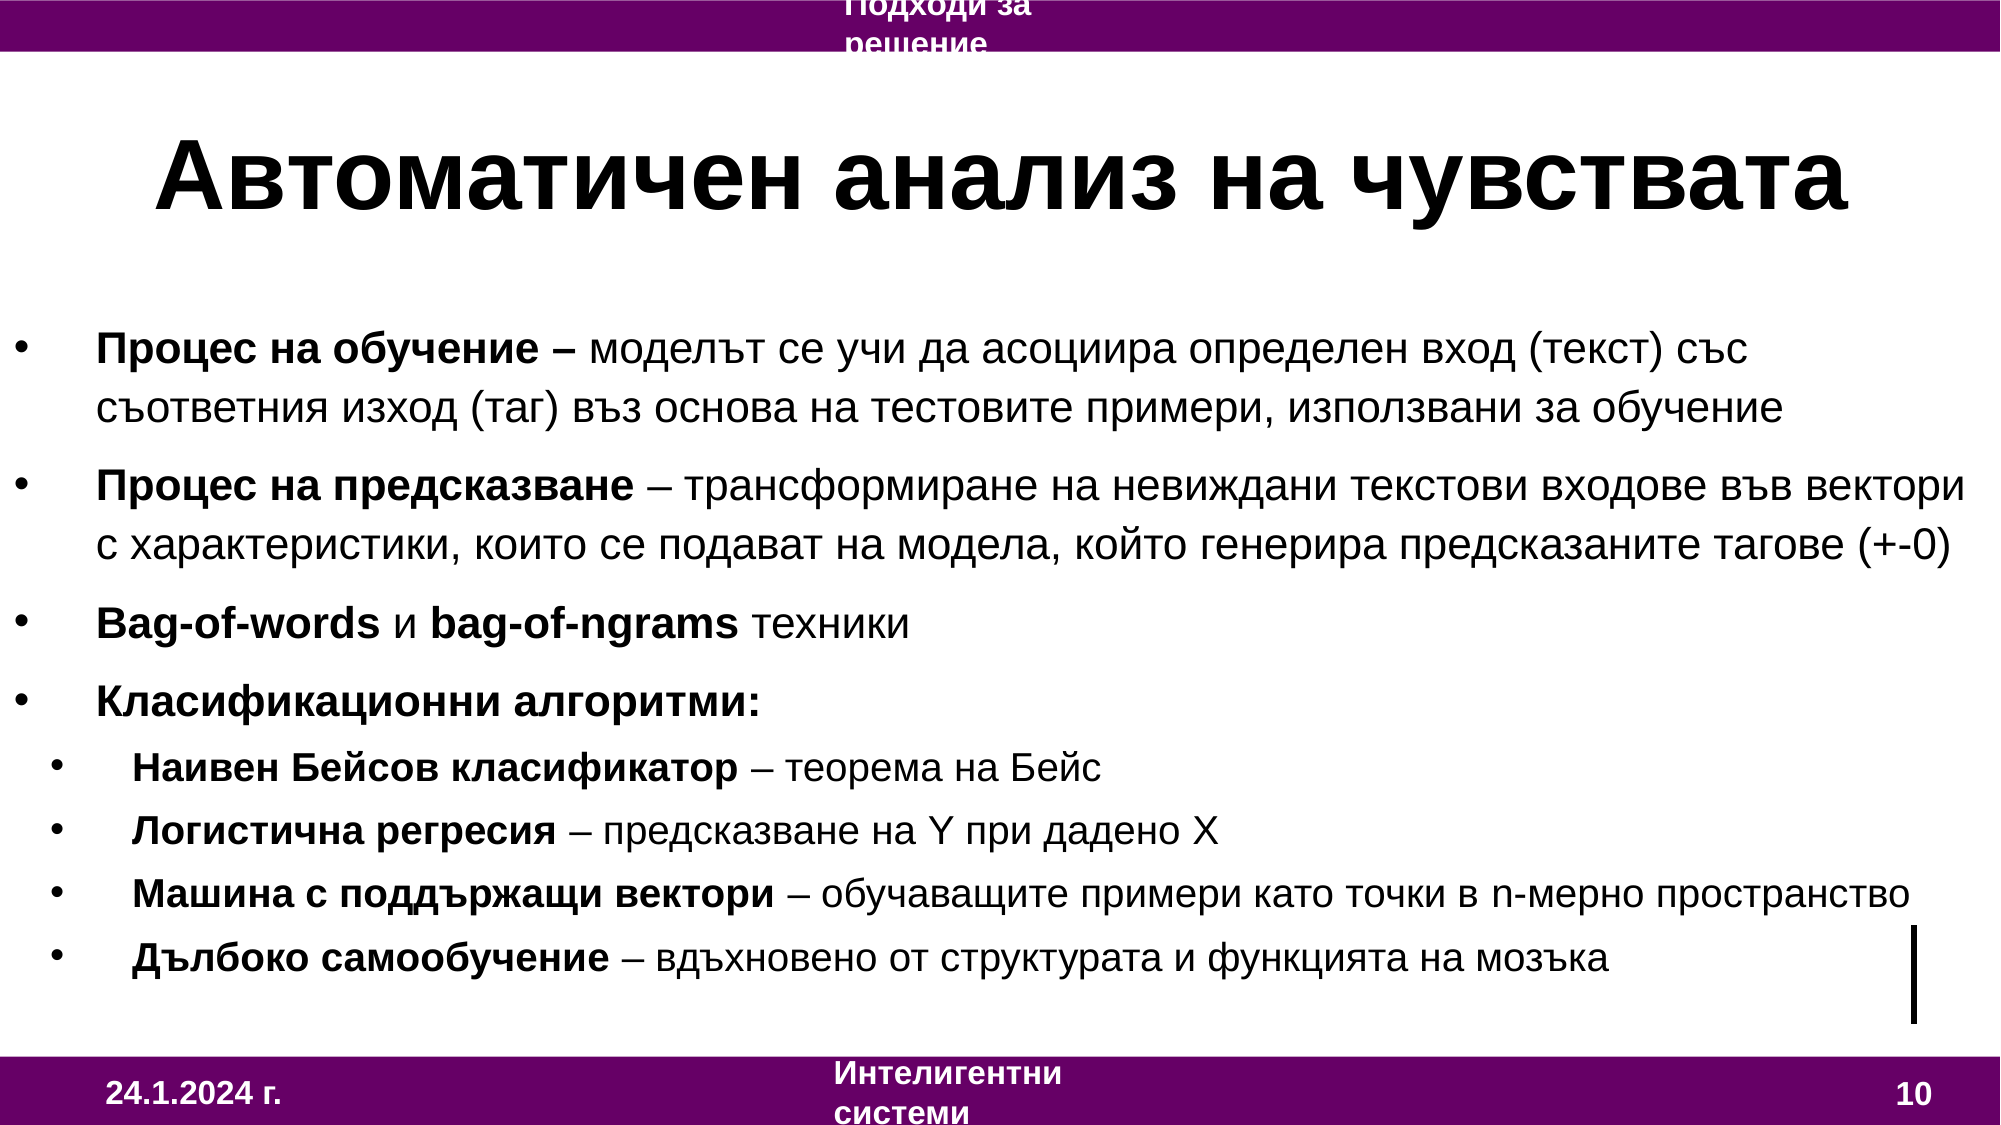

Подходи за решение

Автоматичен анализ на чувствата
Процес на обучение – моделът се учи да асоциира определен вход (текст) със съответния изход (таг) въз основа на тестовите примери, използвани за обучение
Процес на предсказване – трансформиране на невиждани текстови входове във вектори с характеристики, които се подават на модела, който генерира предсказаните тагове (+-0)
Bag-of-words и bag-of-ngrams техники
Класификационни алгоритми:
Наивен Бейсов класификатор – теорема на Бейс
Логистична регресия – предсказване на Y при дадено X
Машина с поддържащи вектори – обучаващите примери като точки в n-мерно пространство
Дълбоко самообучение – вдъхновено от структурата и функцията на мозъка

24.1.2024 г.
Интелигентни системи
10